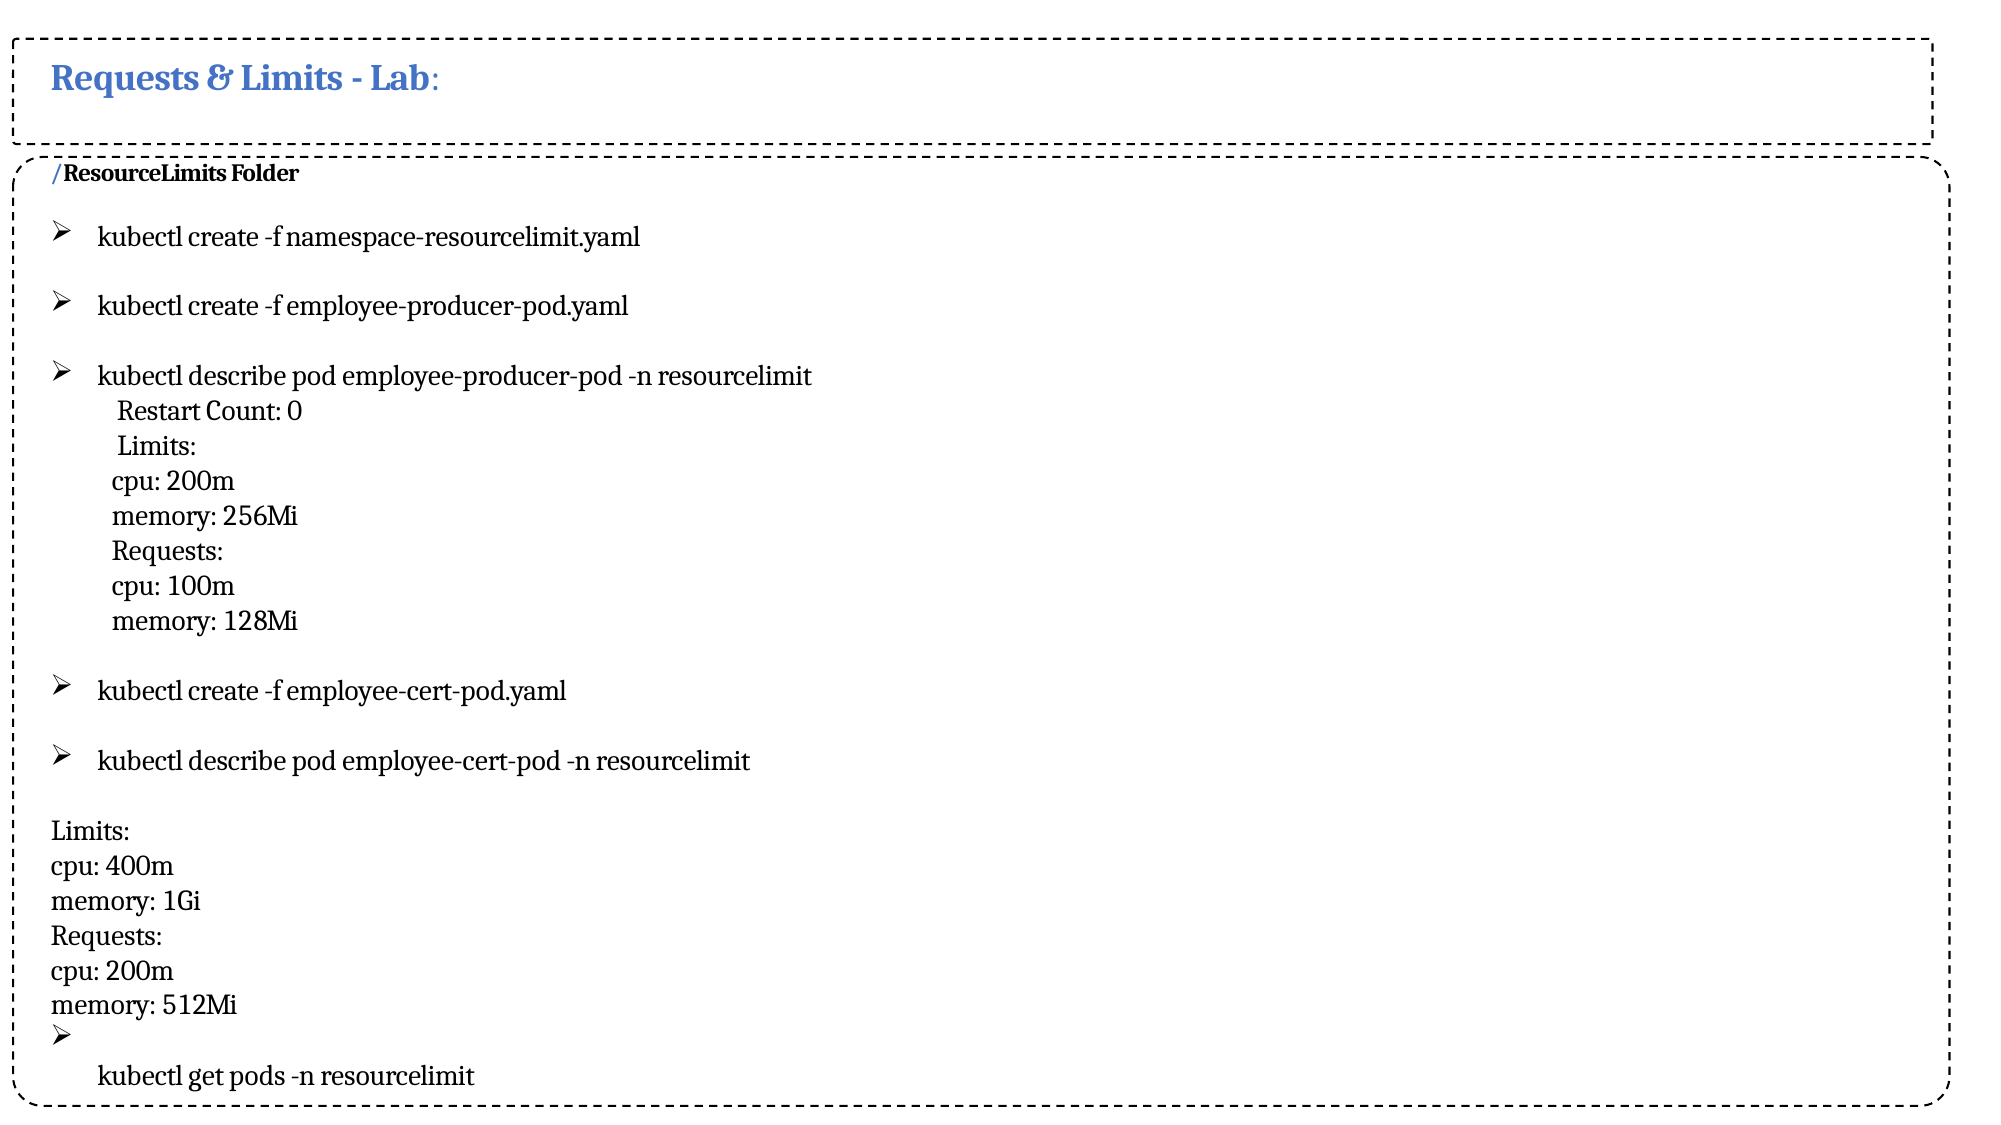

Requests & Limits - Lab:

/ResourceLimits Folder

kubectl create -f namespace-resourcelimit.yaml

kubectl create -f employee-producer-pod.yaml

kubectl describe pod employee-producer-pod -n resourcelimit
            Restart Count: 0
            Limits:
           cpu: 200m
           memory: 256Mi
           Requests:
           cpu: 100m
           memory: 128Mi

kubectl create -f employee-cert-pod.yaml

kubectl describe pod employee-cert-pod -n resourcelimit

Limits:
cpu: 400m
memory: 1Gi
Requests:
cpu: 200m
memory: 512Mi
kubectl get pods -n resourcelimit